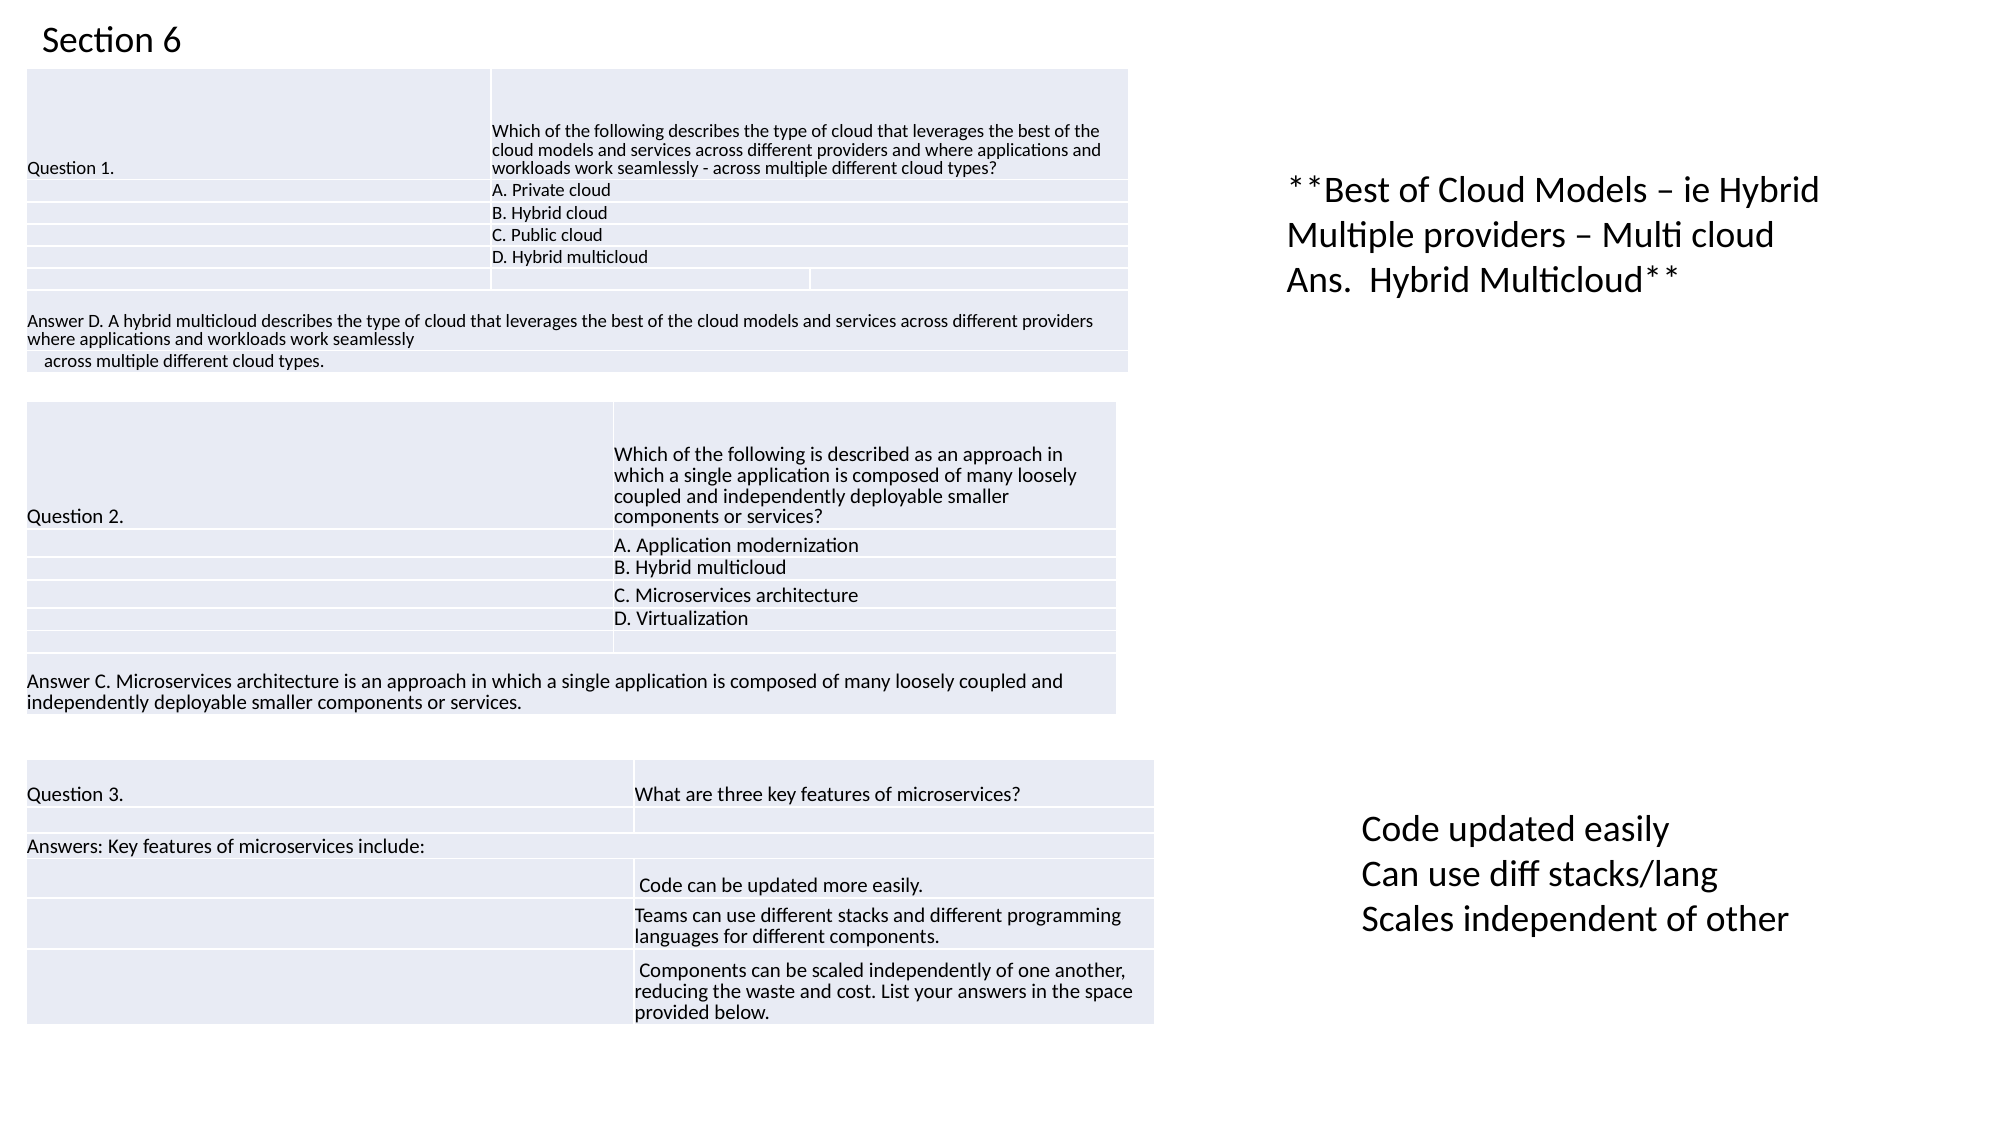

Section 6
| Question 1. | Which of the following describes the type of cloud that leverages the best of the cloud models and services across different providers and where applications and workloads work seamlessly - across multiple different cloud types? |  |
| --- | --- | --- |
|  | A. Private cloud |  |
|  | B. Hybrid cloud |  |
|  | C. Public cloud |  |
|  | D. Hybrid multicloud |  |
|  |  |  |
| Answer D. A hybrid multicloud describes the type of cloud that leverages the best of the cloud models and services across different providers where applications and workloads work seamlessly |  |  |
| across multiple different cloud types. |  |  |
**Best of Cloud Models – ie Hybrid
Multiple providers – Multi cloud
Ans.  Hybrid Multicloud**
| Question 2. | Which of the following is described as an approach in which a single application is composed of many loosely coupled and independently deployable smaller components or services? |
| --- | --- |
|  | A. Application modernization |
|  | B. Hybrid multicloud |
|  | C. Microservices architecture |
|  | D. Virtualization |
|  |  |
| Answer C. Microservices architecture is an approach in which a single application is composed of many loosely coupled and independently deployable smaller components or services. |  |
| Question 3. | What are three key features of microservices? |
| --- | --- |
|  |  |
| Answers: Key features of microservices include: |  |
|  | Code can be updated more easily. |
|  | Teams can use different stacks and different programming languages for different components. |
|  | Components can be scaled independently of one another, reducing the waste and cost. List your answers in the space provided below. |
Code updated easily
Can use diff stacks/lang
Scales independent of other